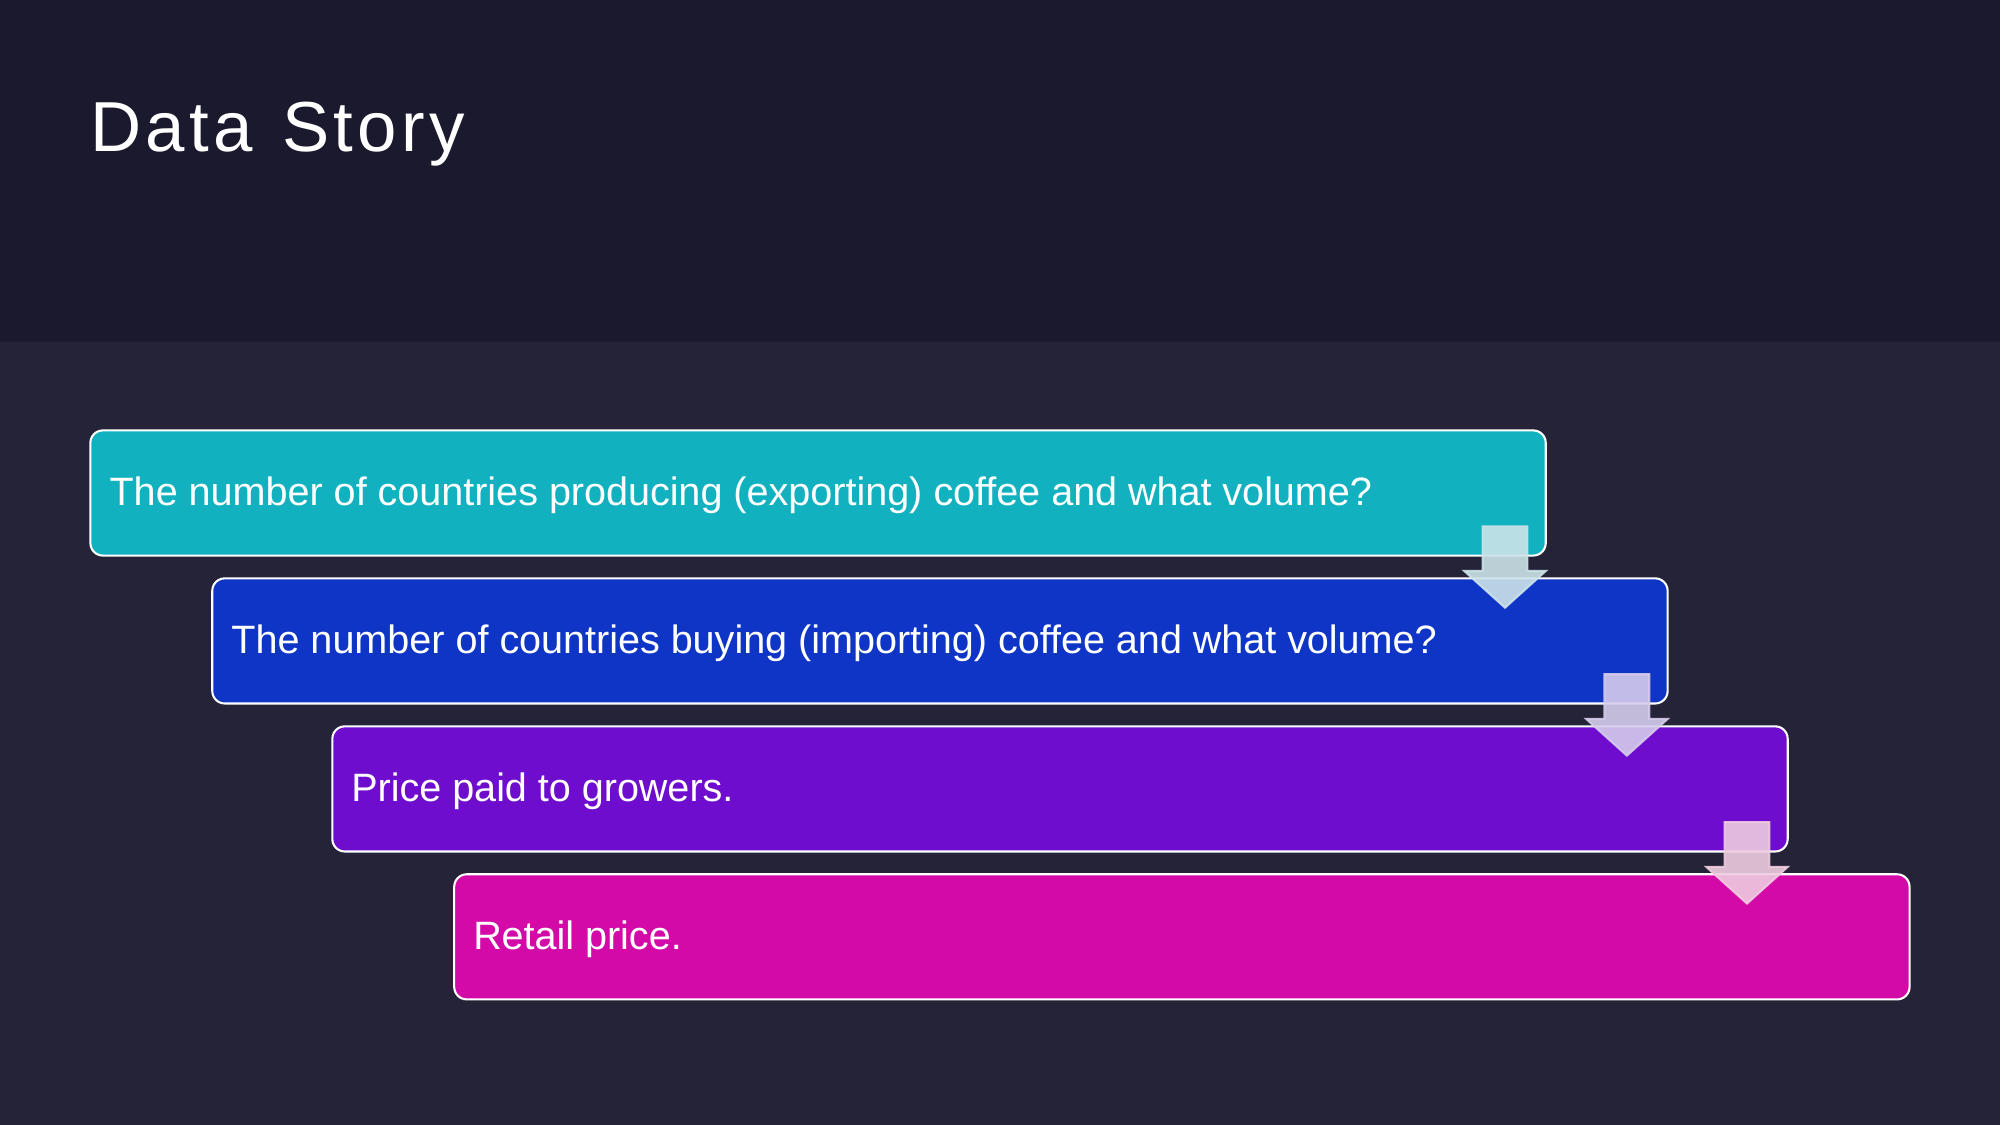

# Data Story

The number of countries producing (exporting) coffee and what volume?
The number of countries buying (importing) coffee and what volume?
Price paid to growers.
Retail price.